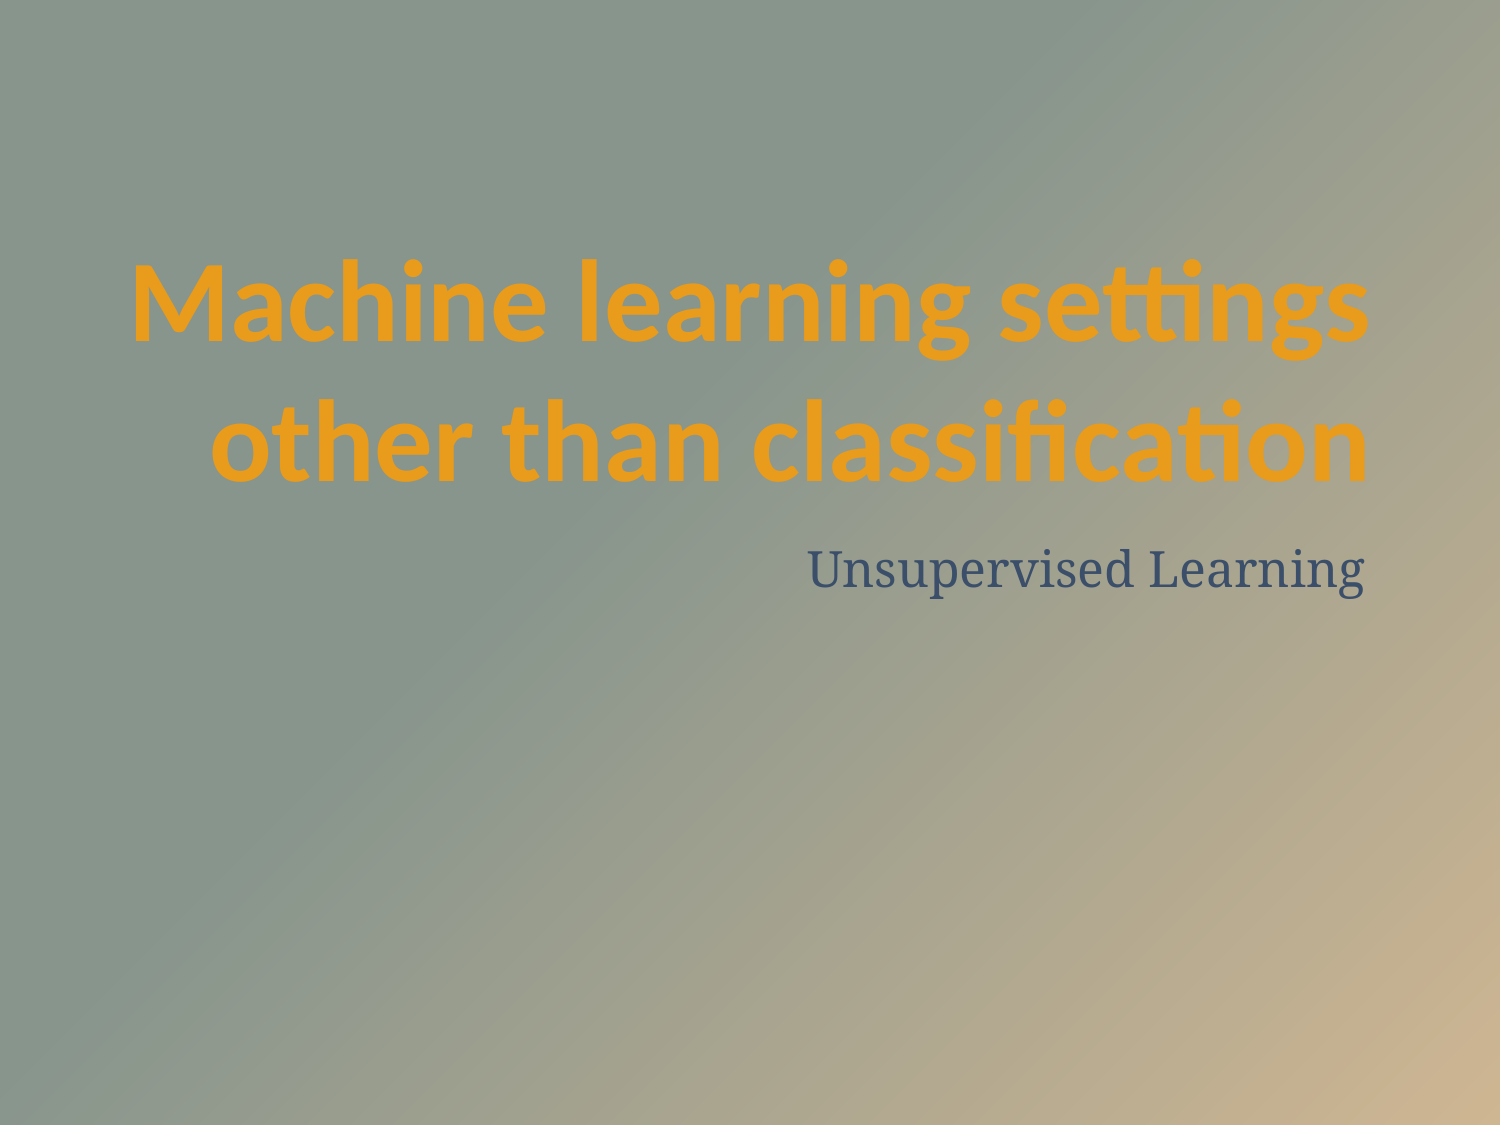

# Machine learning settings other than classification
Unsupervised Learning